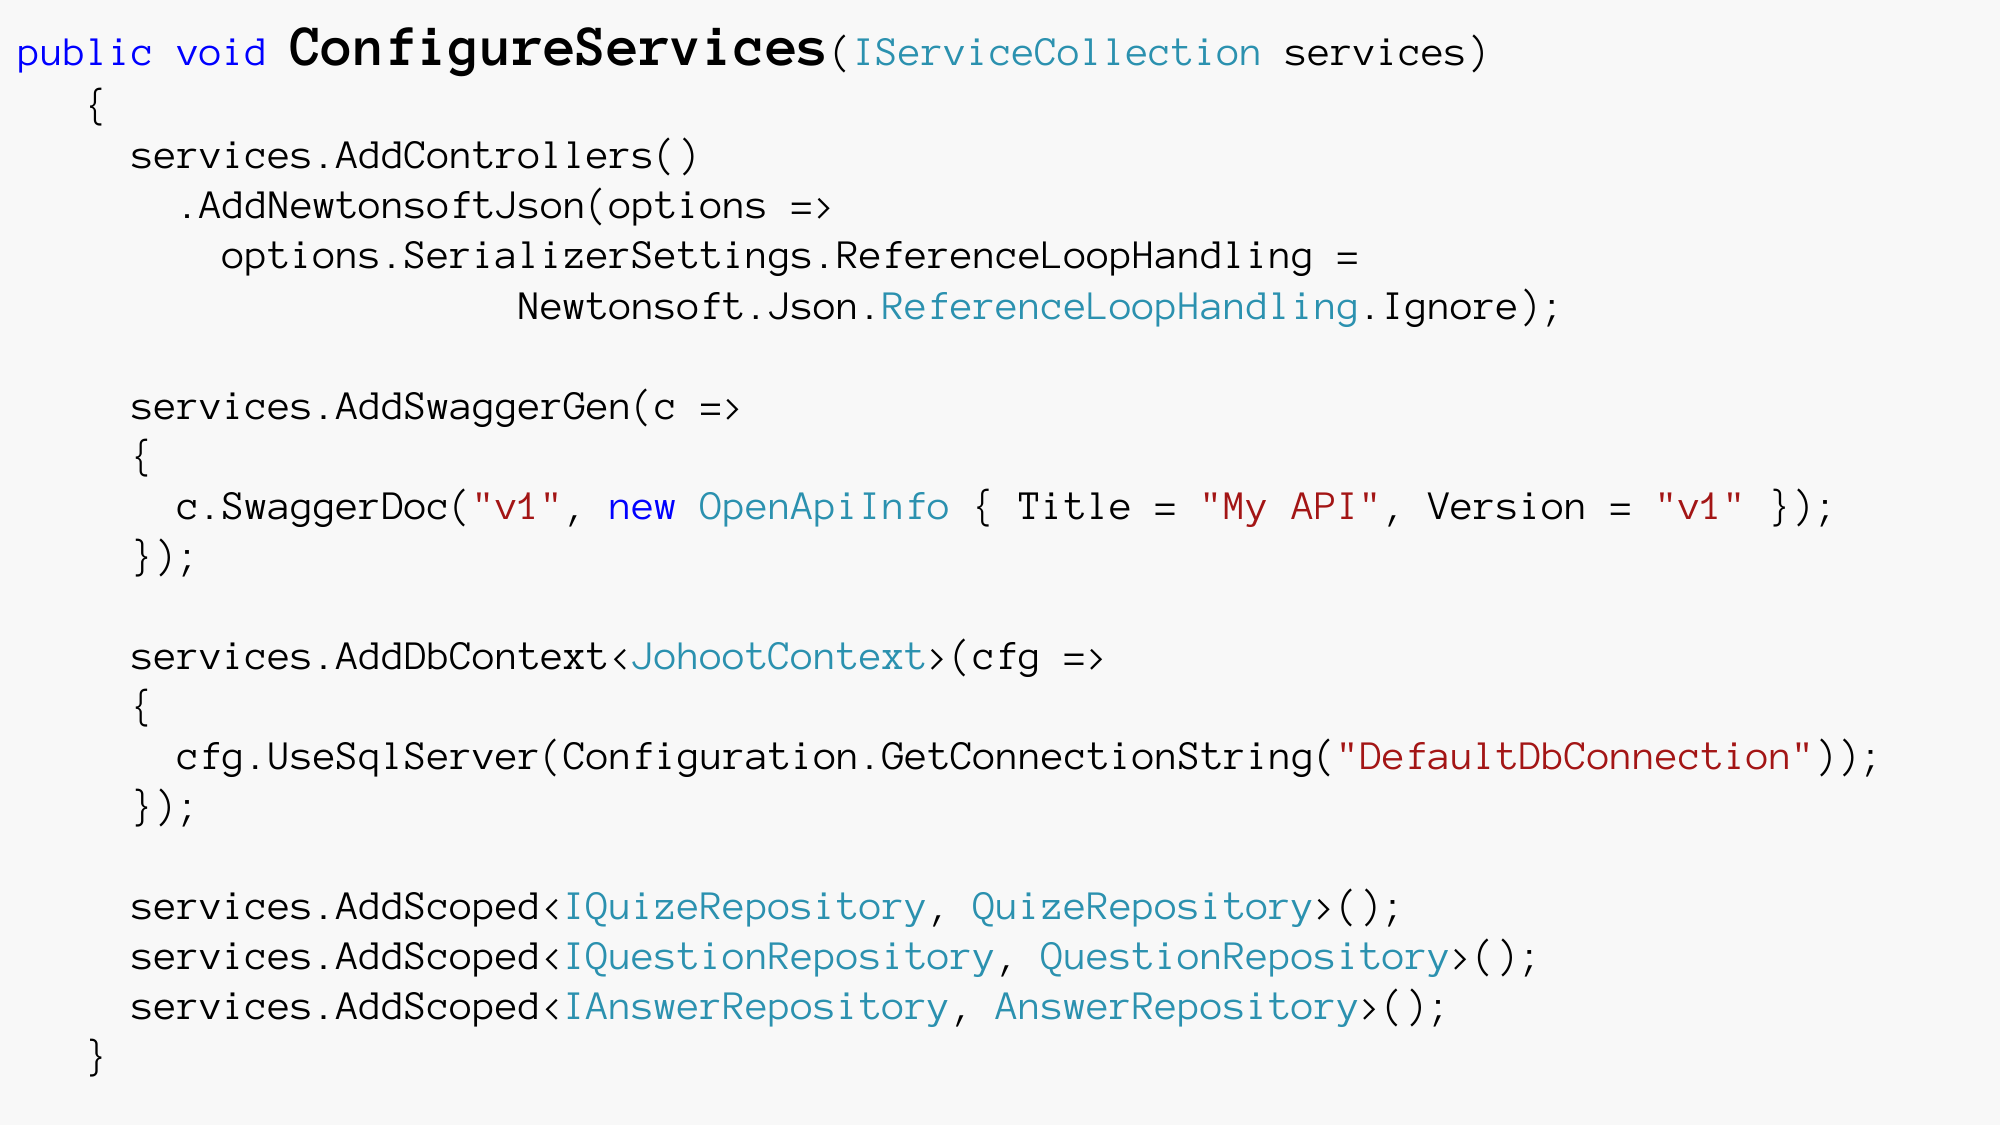

public void ConfigureServices(IServiceCollection services)
   {
     services.AddControllers()
       .AddNewtonsoftJson(options =>
         options.SerializerSettings.ReferenceLoopHandling =
                      Newtonsoft.Json.ReferenceLoopHandling.Ignore);

     services.AddSwaggerGen(c =>
     {
       c.SwaggerDoc("v1", new OpenApiInfo { Title = "My API", Version = "v1" });
     });

     services.AddDbContext<JohootContext>(cfg =>
     {
       cfg.UseSqlServer(Configuration.GetConnectionString("DefaultDbConnection"));
     });

     services.AddScoped<IQuizeRepository, QuizeRepository>();
     services.AddScoped<IQuestionRepository, QuestionRepository>();
     services.AddScoped<IAnswerRepository, AnswerRepository>();
   }